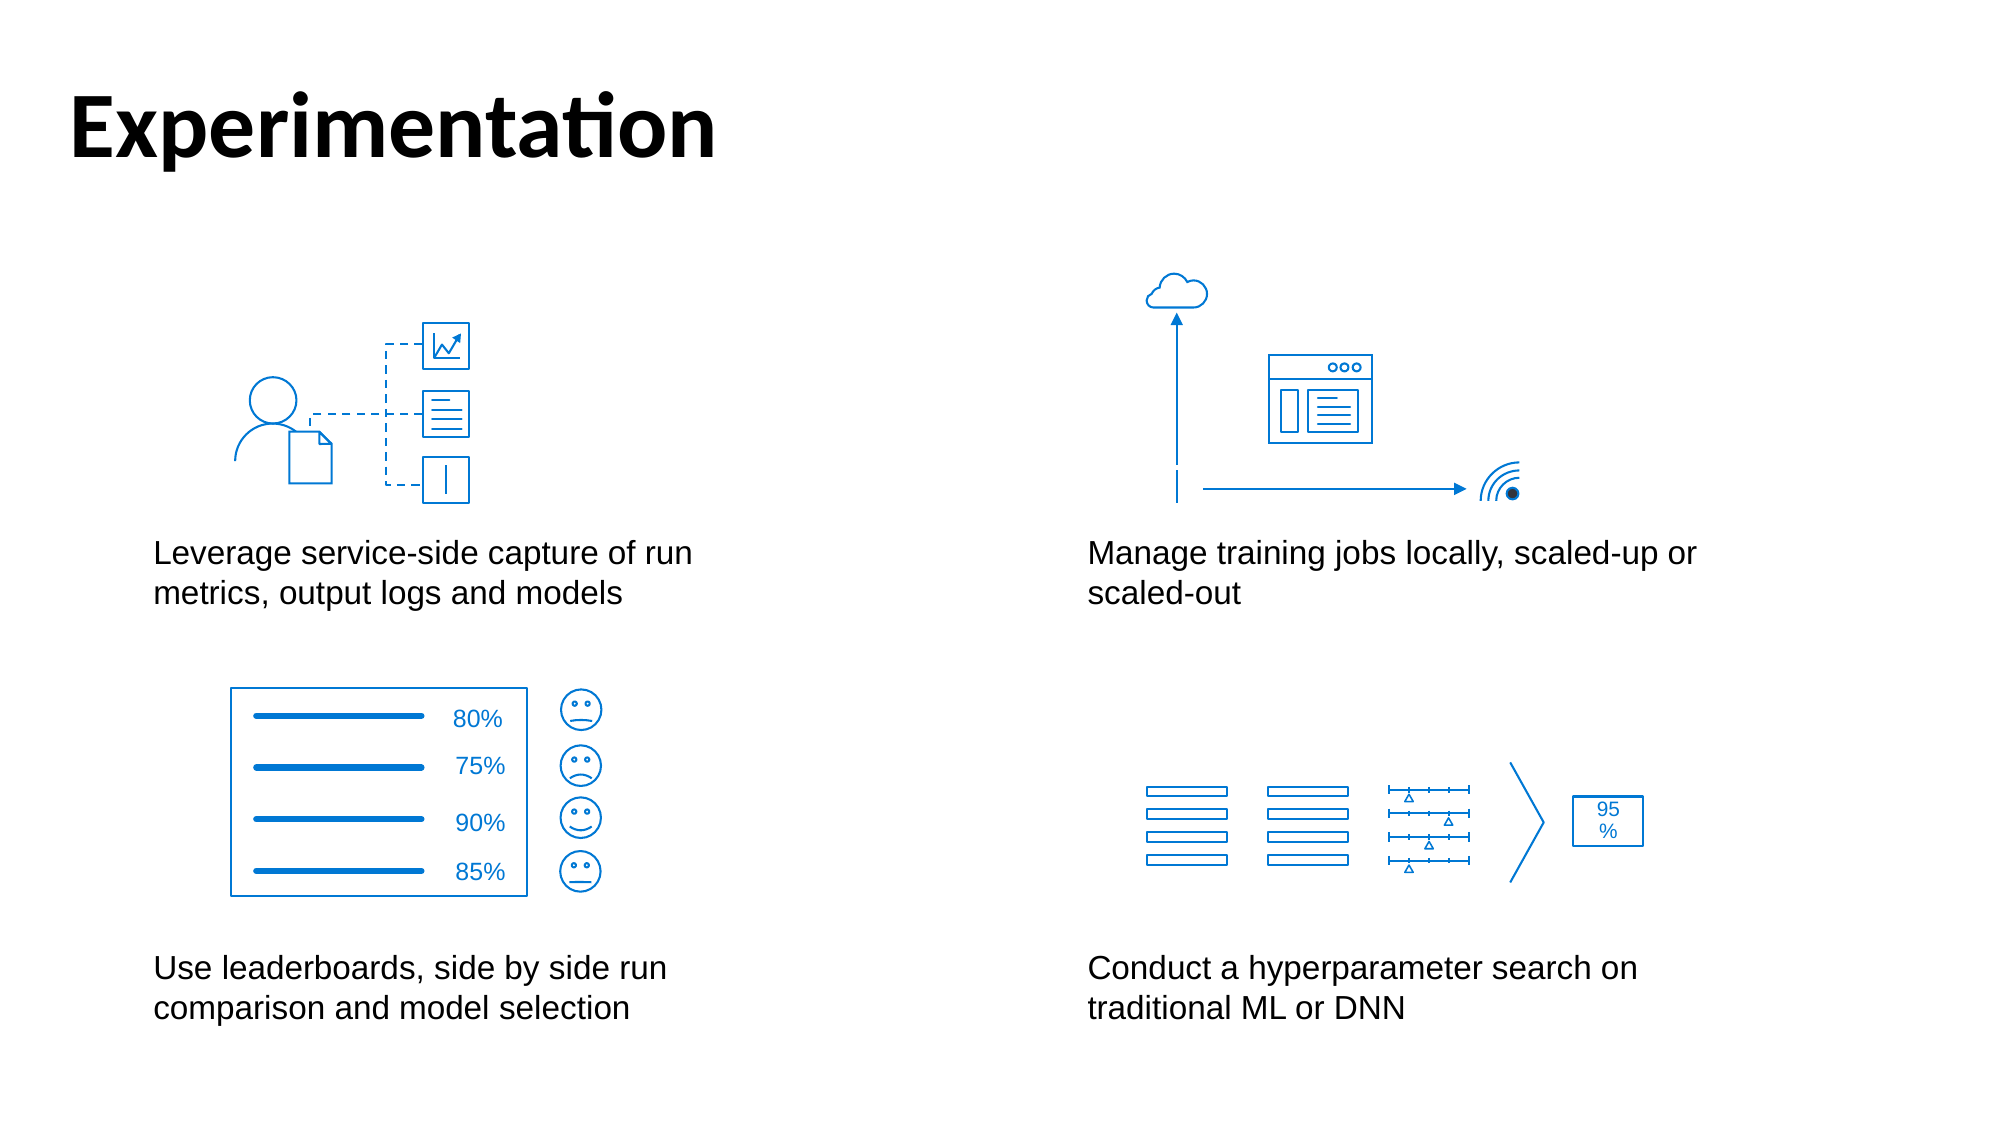

# Experimentation

Leverage service-side capture of run metrics, output logs and models
Manage training jobs locally, scaled-up or scaled-out

80%

75%

90%

85%

95%
Use leaderboards, side by side run comparison and model selection
Conduct a hyperparameter search on traditional ML or DNN